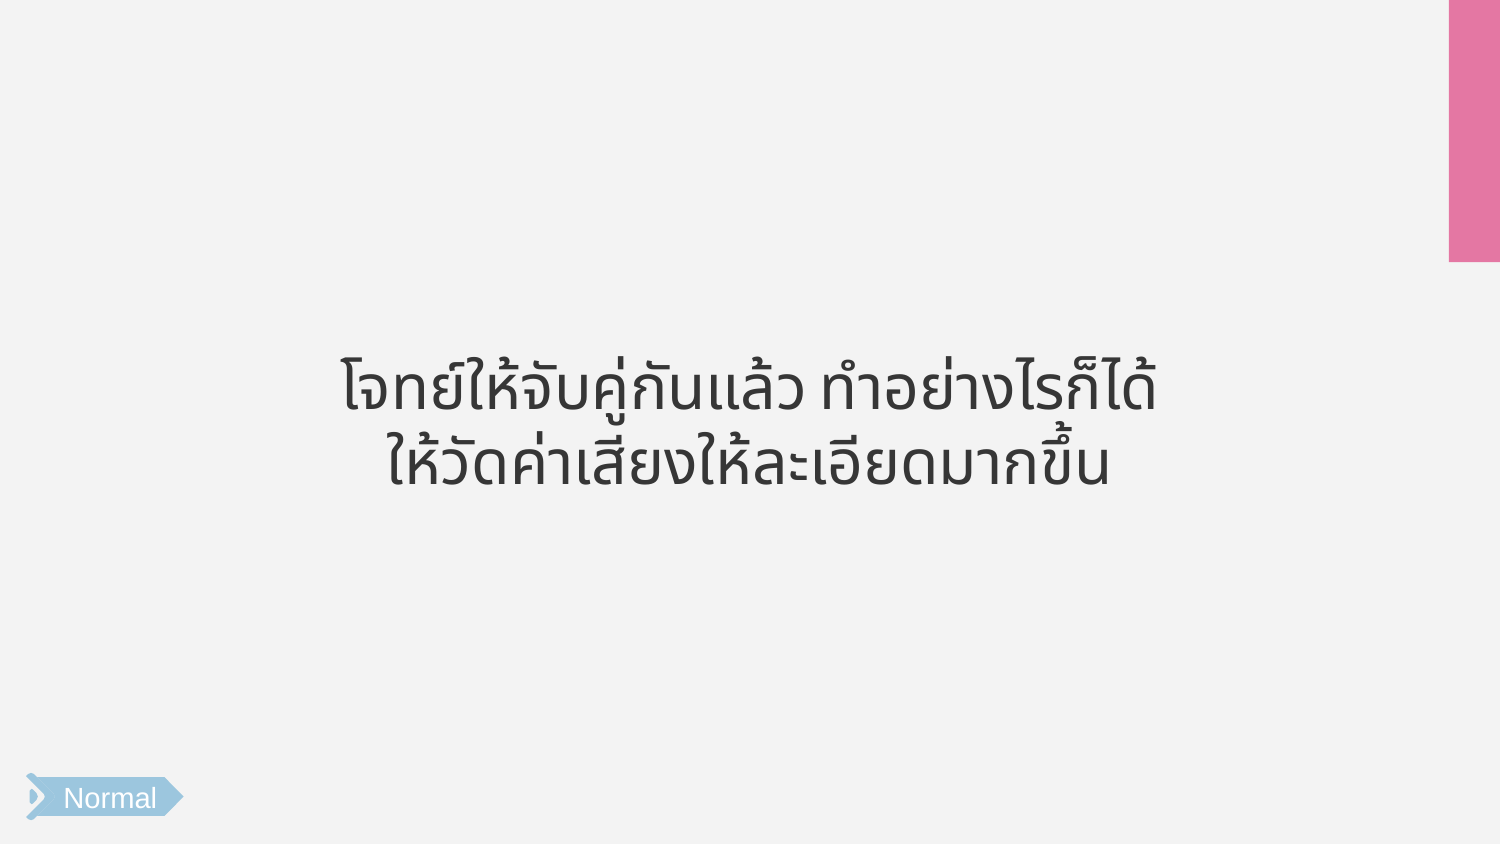

# โจทย์ให้จับคู่กันแล้ว ทำอย่างไรก็ได้
ให้วัดค่าเสียงให้ละเอียดมากขึ้น

Normal